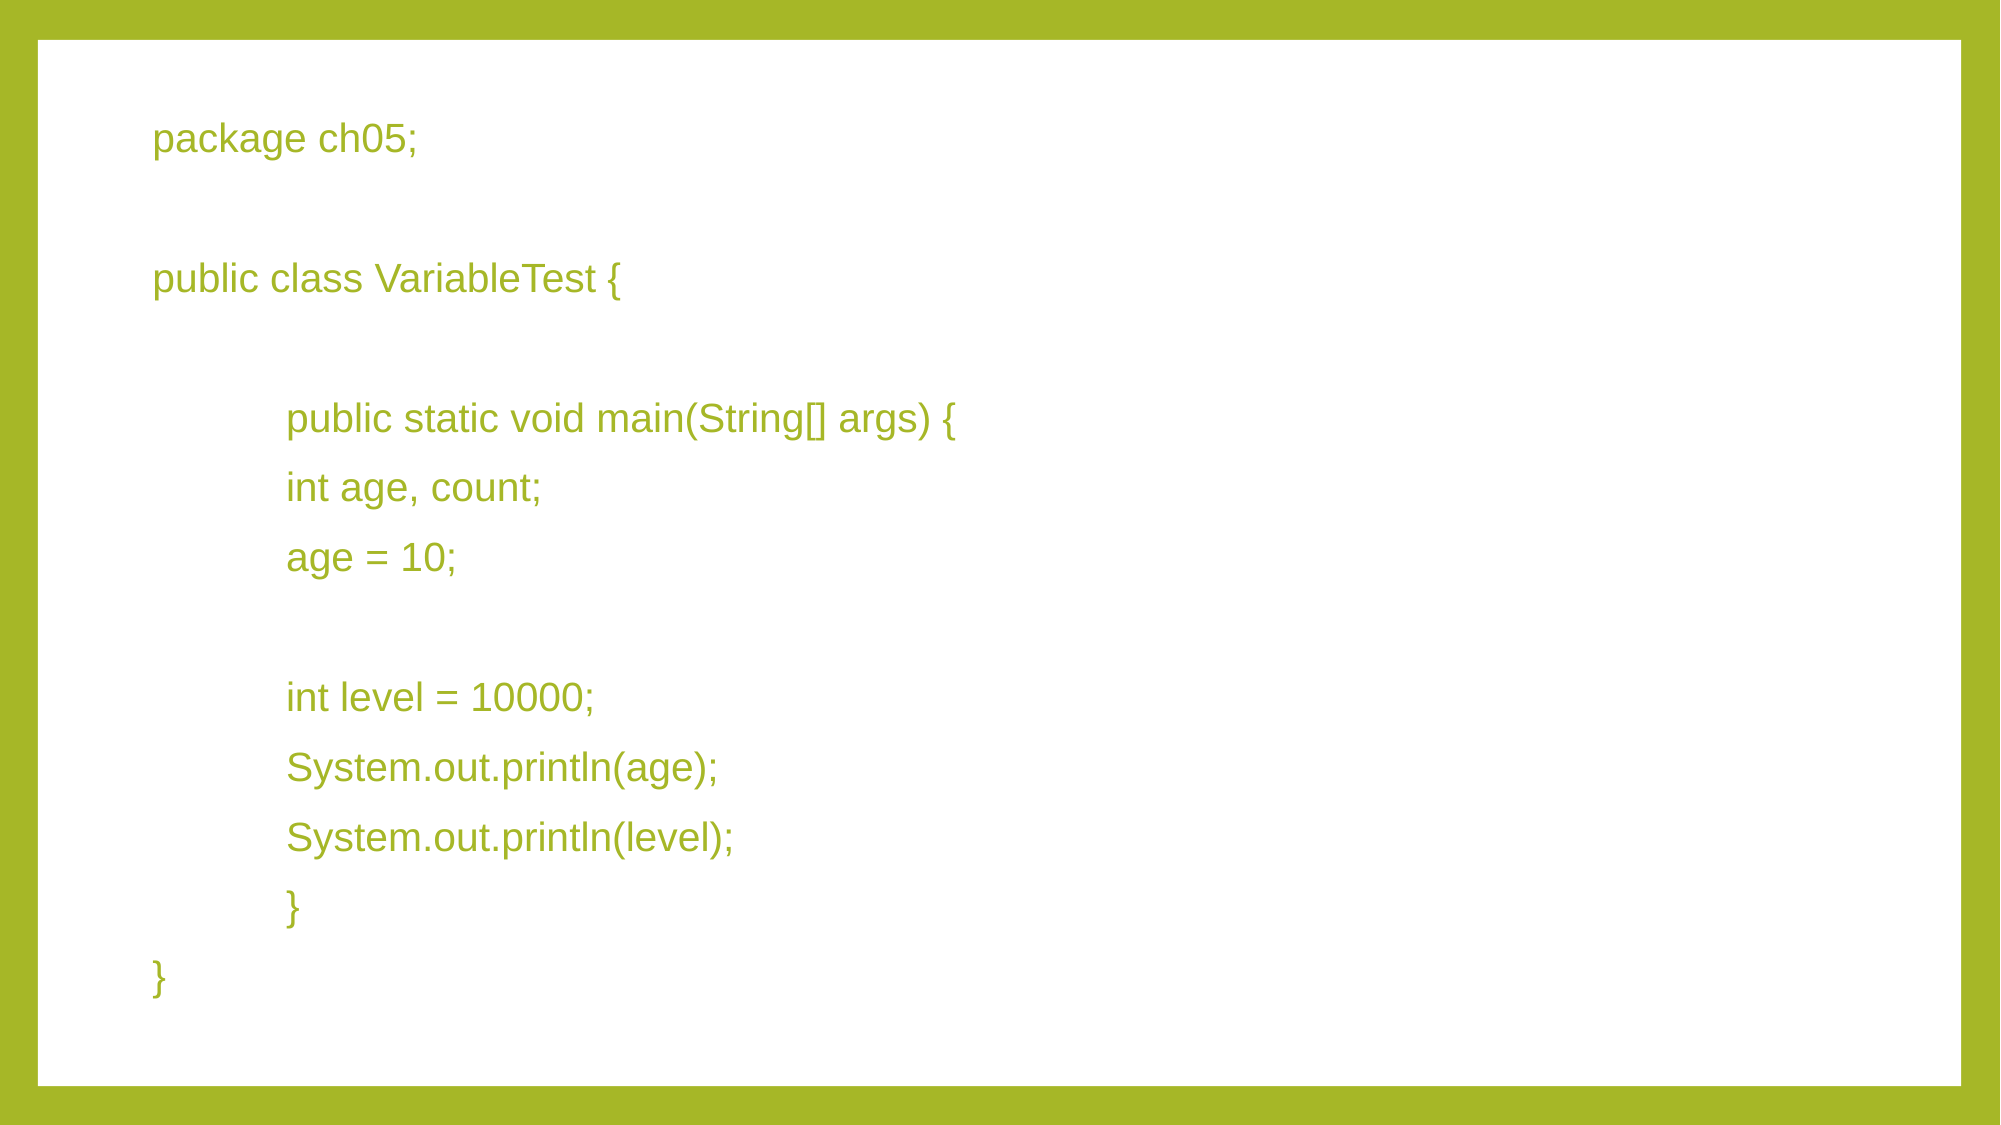

package ch05;

public class VariableTest {

	public static void main(String[] args) {
		int age, count;
		age = 10;

		int level = 10000;
		System.out.println(age);
		System.out.println(level);
	}
}